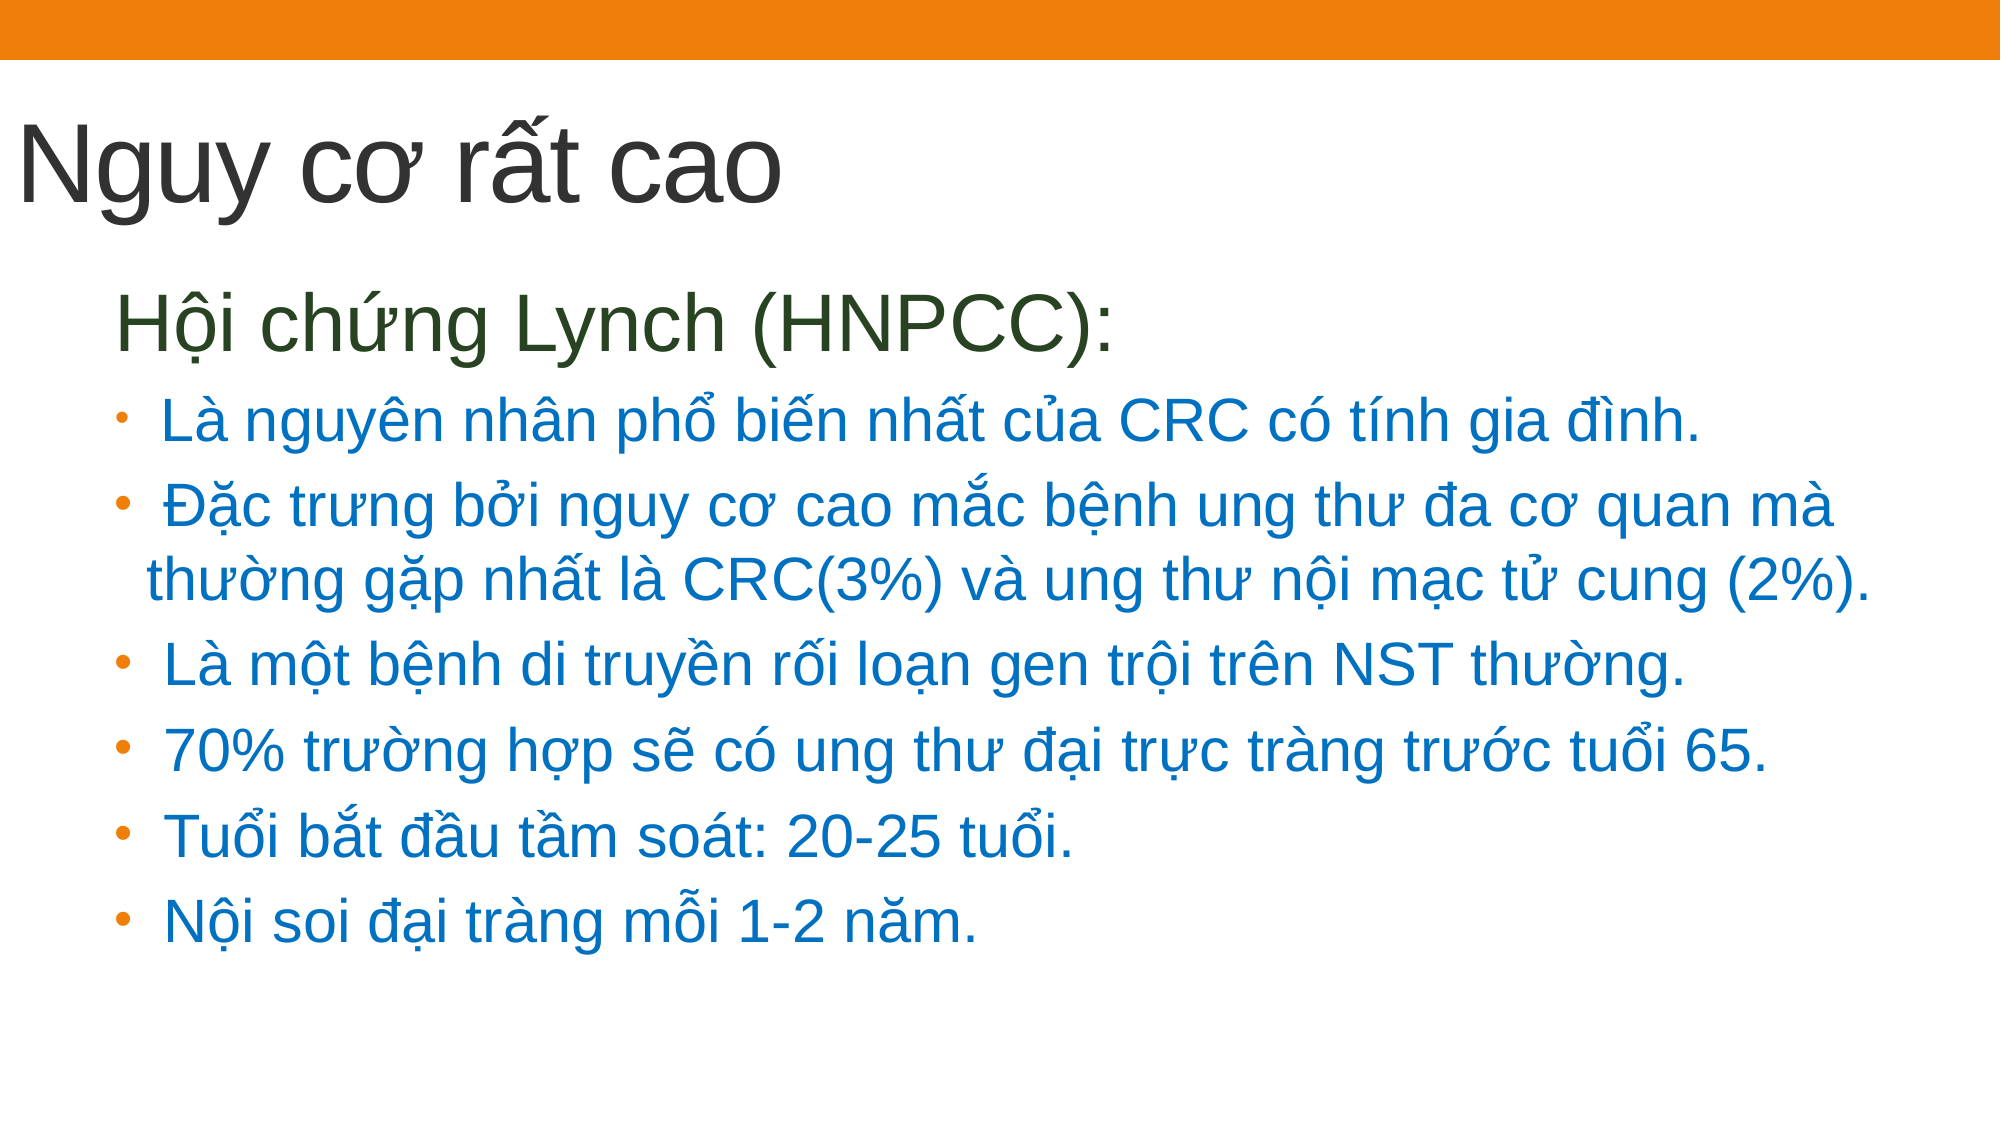

# Nguy cơ rất cao
Hội chứng Lynch (HNPCC):
 Là nguyên nhân phổ biến nhất của CRC có tính gia đình.
 Đặc trưng bởi nguy cơ cao mắc bệnh ung thư đa cơ quan mà thường gặp nhất là CRC(3%) và ung thư nội mạc tử cung (2%).
 Là một bệnh di truyền rối loạn gen trội trên NST thường.
 70% trường hợp sẽ có ung thư đại trực tràng trước tuổi 65.
 Tuổi bắt đầu tầm soát: 20-25 tuổi.
 Nội soi đại tràng mỗi 1-2 năm.